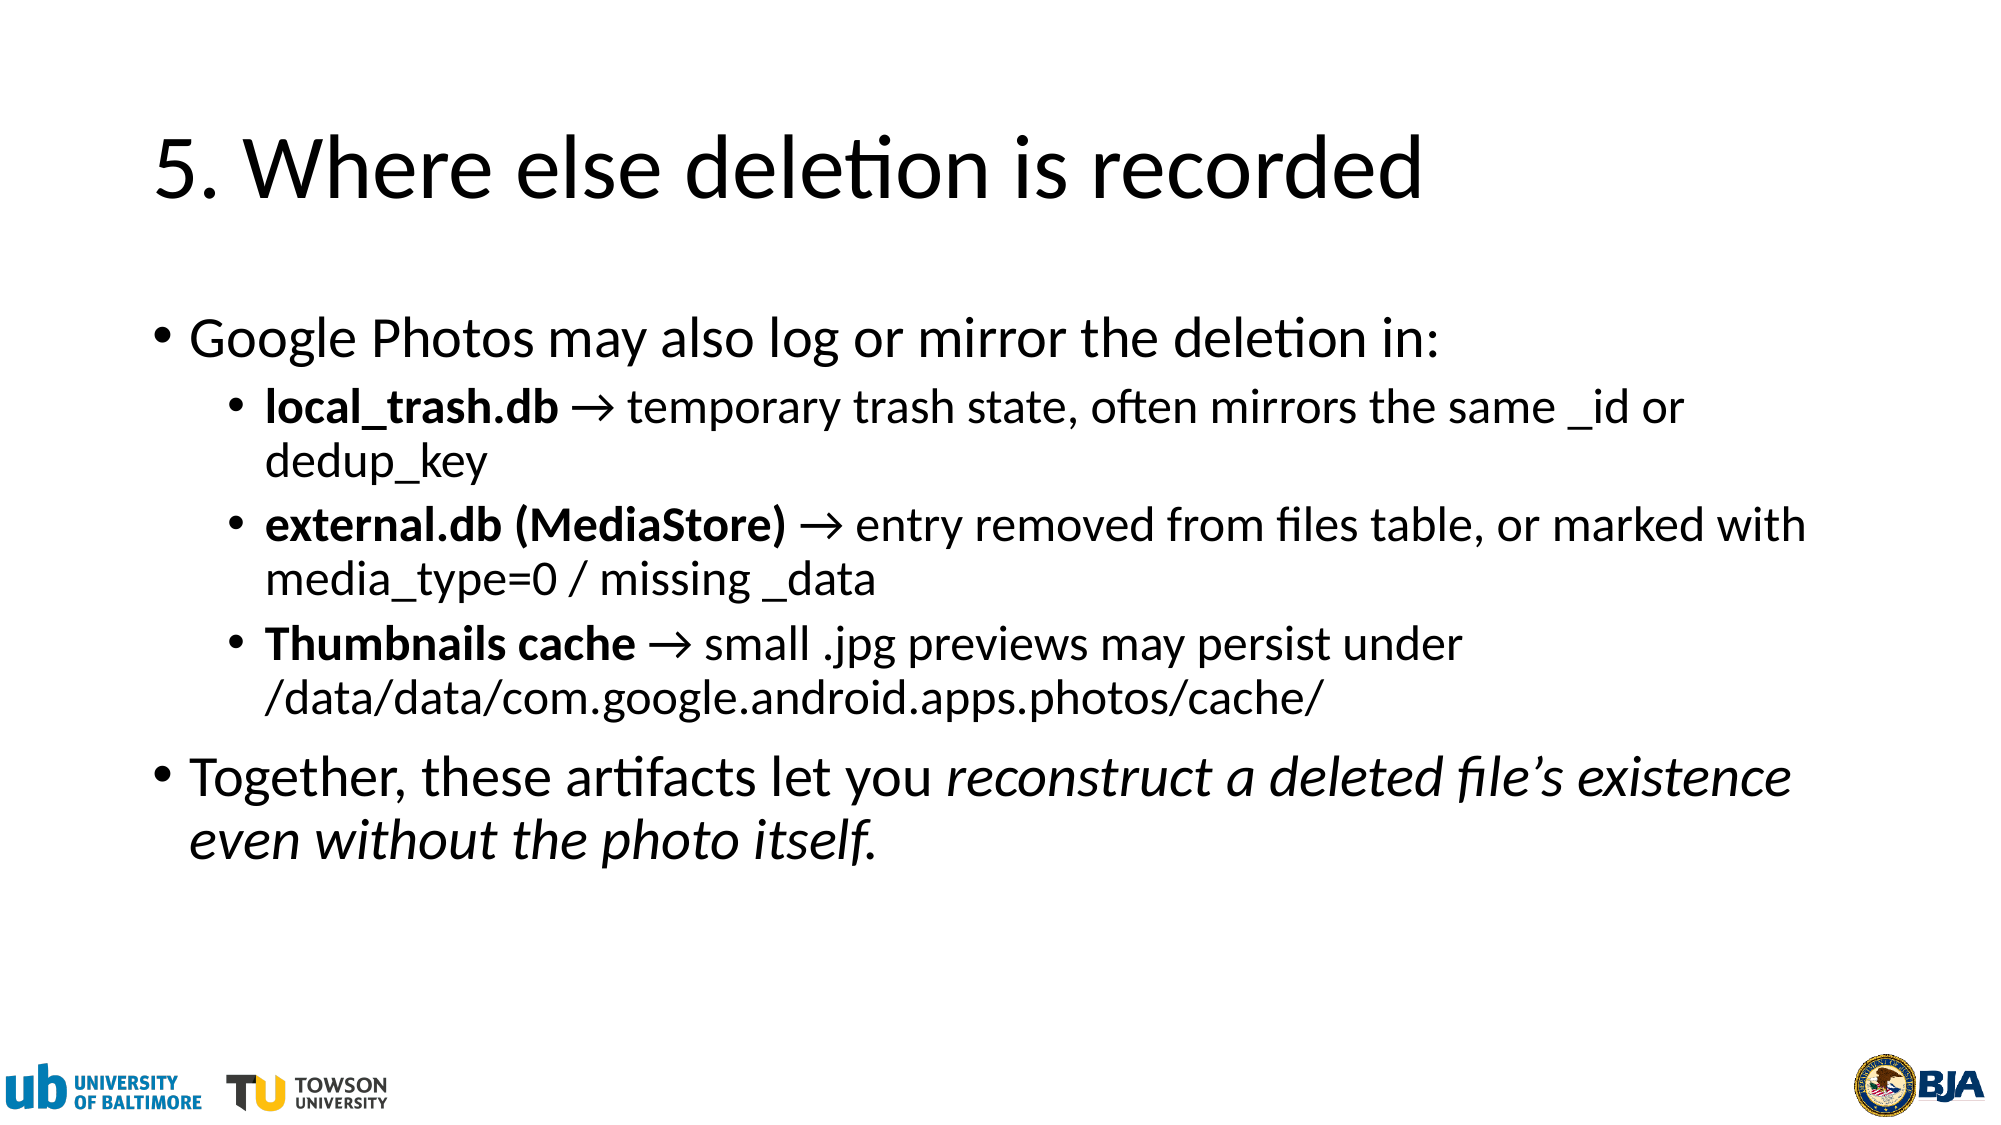

# 5. Where else deletion is recorded
Google Photos may also log or mirror the deletion in:
local_trash.db → temporary trash state, often mirrors the same _id or dedup_key
external.db (MediaStore) → entry removed from files table, or marked with media_type=0 / missing _data
Thumbnails cache → small .jpg previews may persist under /data/data/com.google.android.apps.photos/cache/
Together, these artifacts let you reconstruct a deleted file’s existence even without the photo itself.